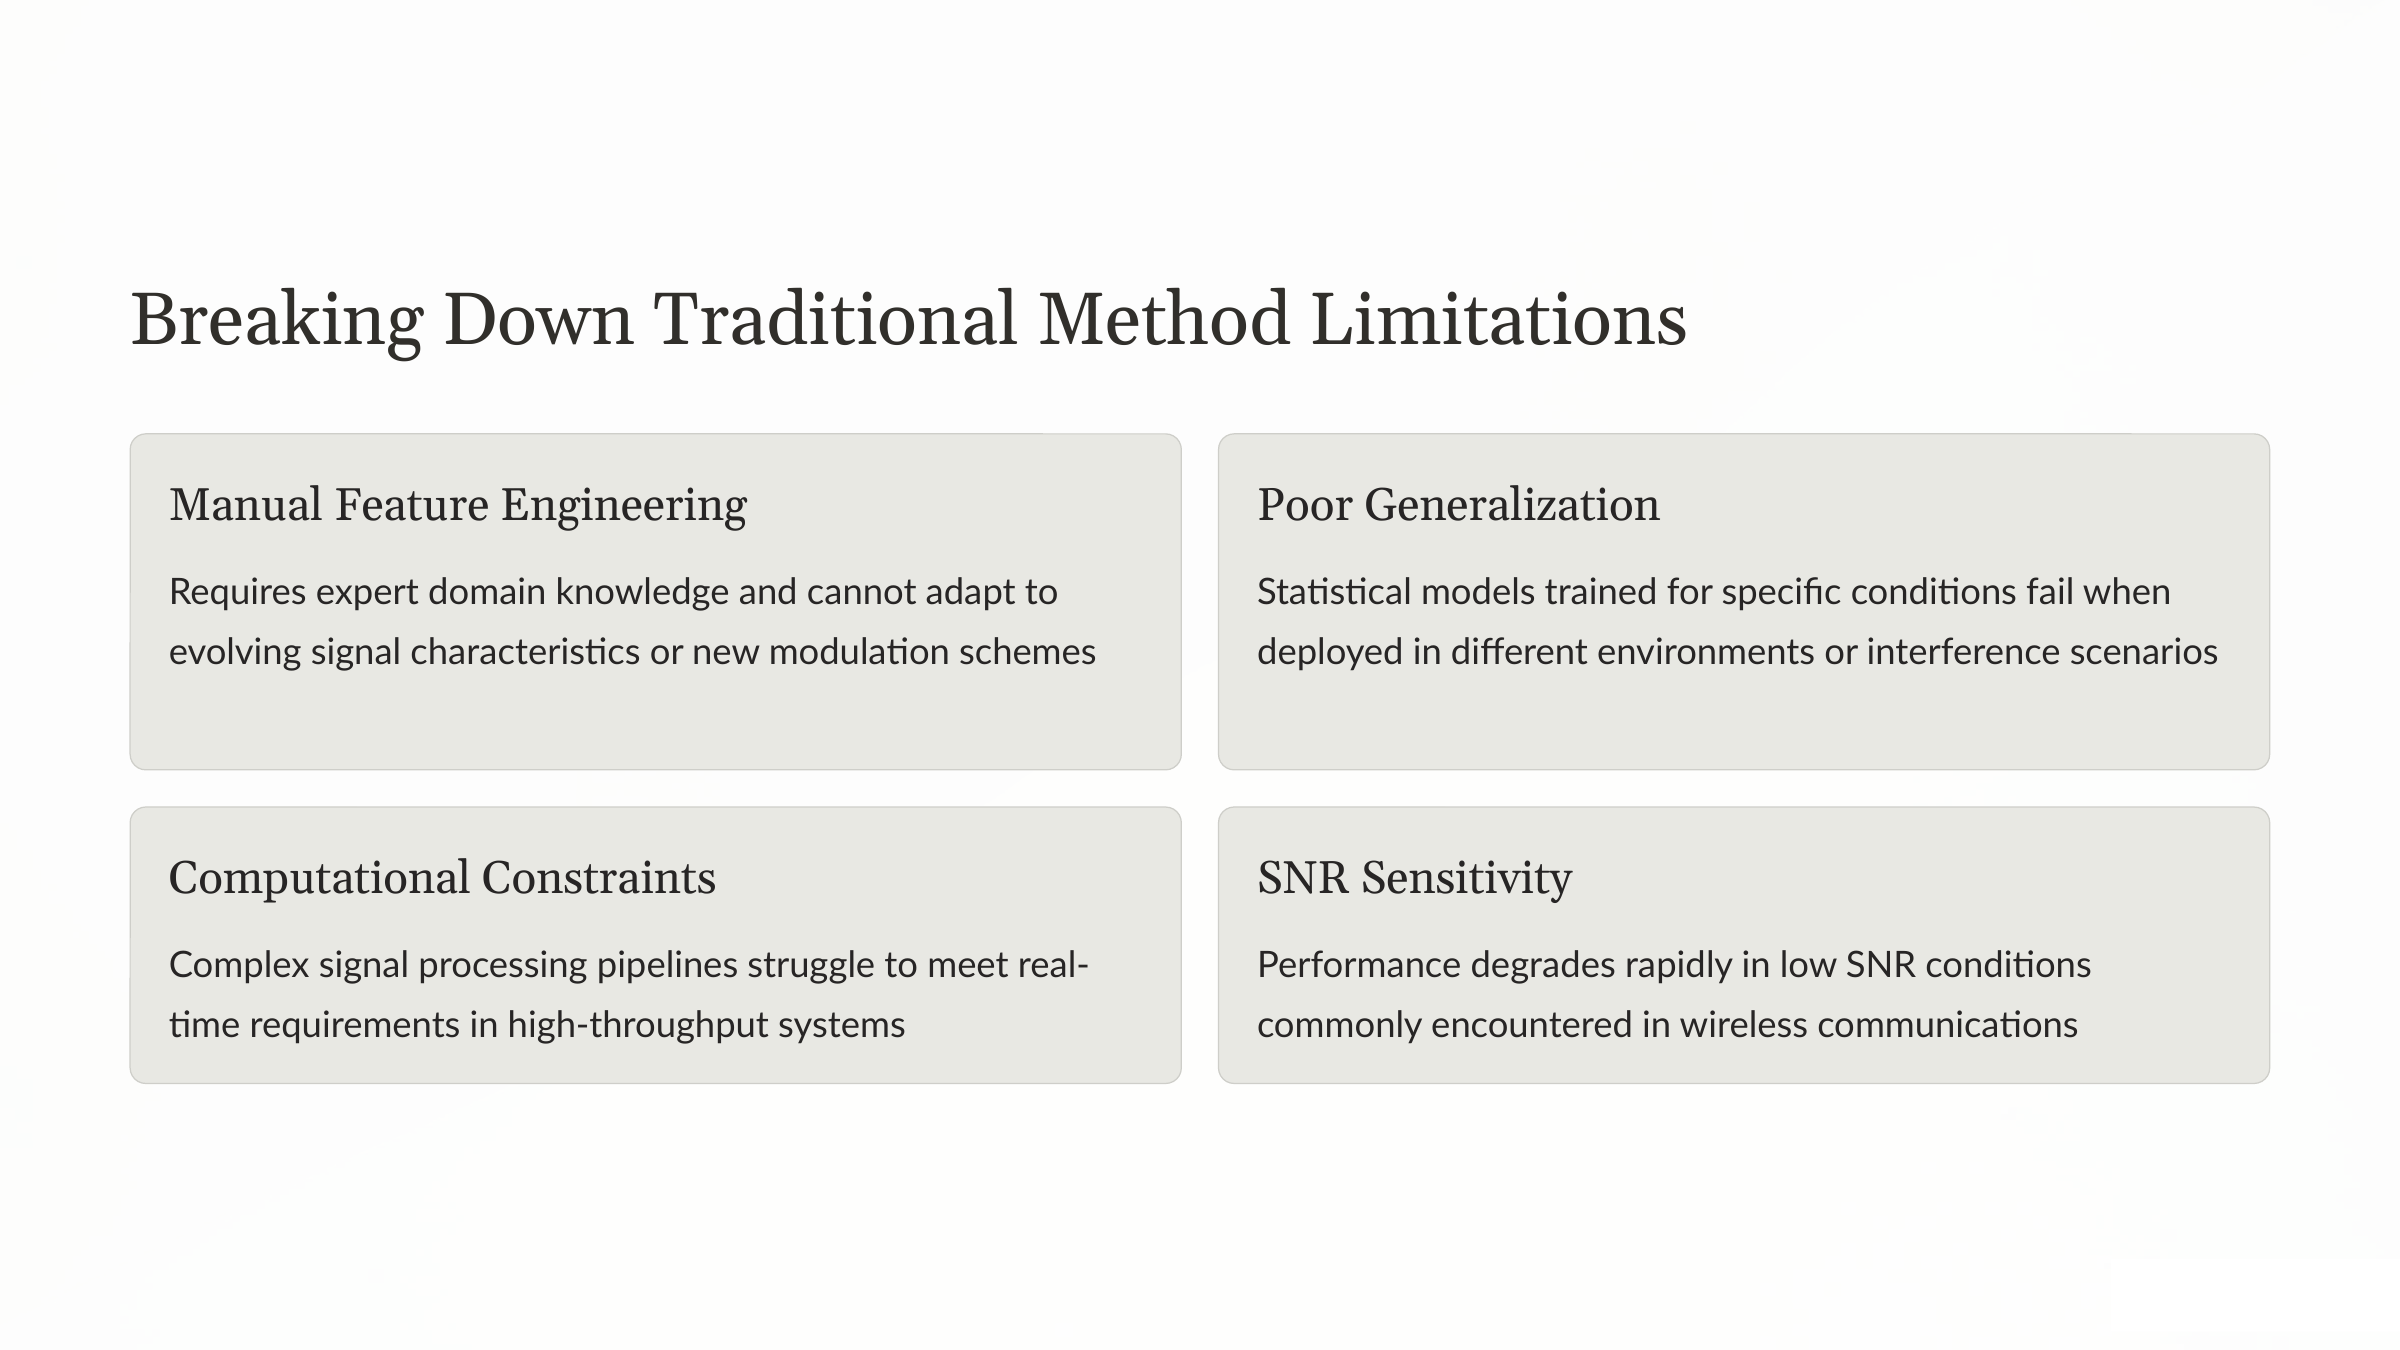

Breaking Down Traditional Method Limitations

Manual Feature Engineering
Poor Generalization
Requires expert domain knowledge and cannot adapt to evolving signal characteristics or new modulation schemes
Statistical models trained for specific conditions fail when deployed in different environments or interference scenarios

Computational Constraints
SNR Sensitivity
Complex signal processing pipelines struggle to meet real-time requirements in high-throughput systems
Performance degrades rapidly in low SNR conditions commonly encountered in wireless communications